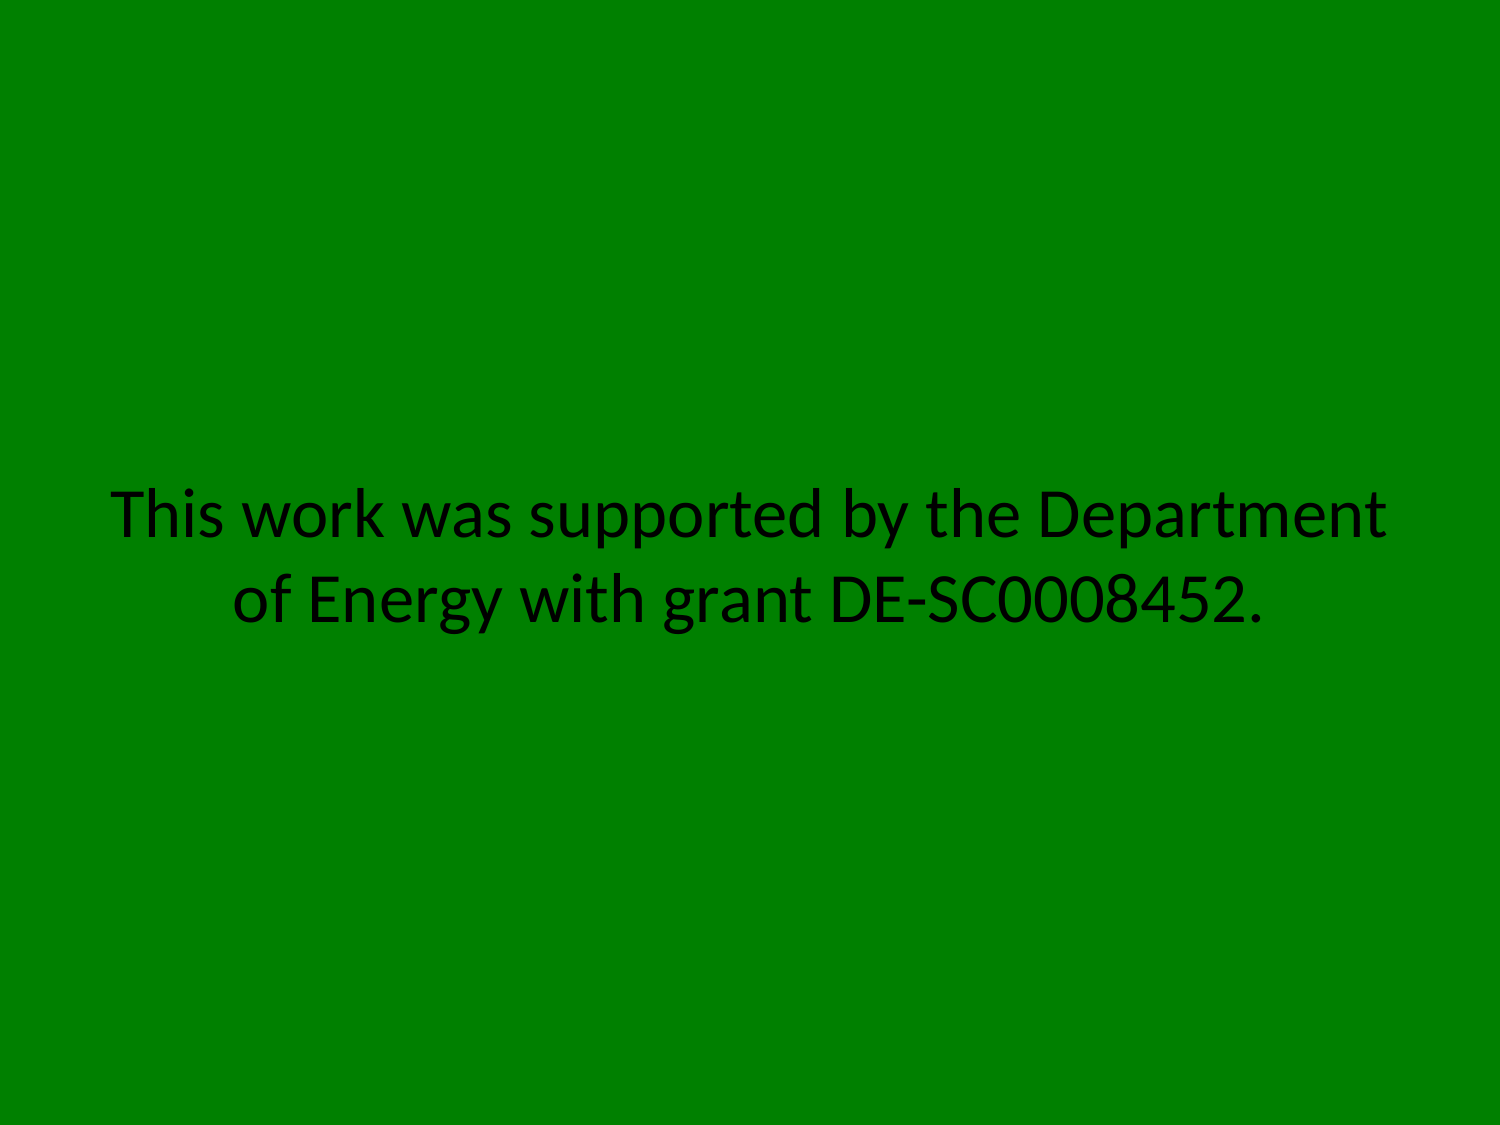

# This work was supported by the Department of Energy with grant DE-SC0008452.